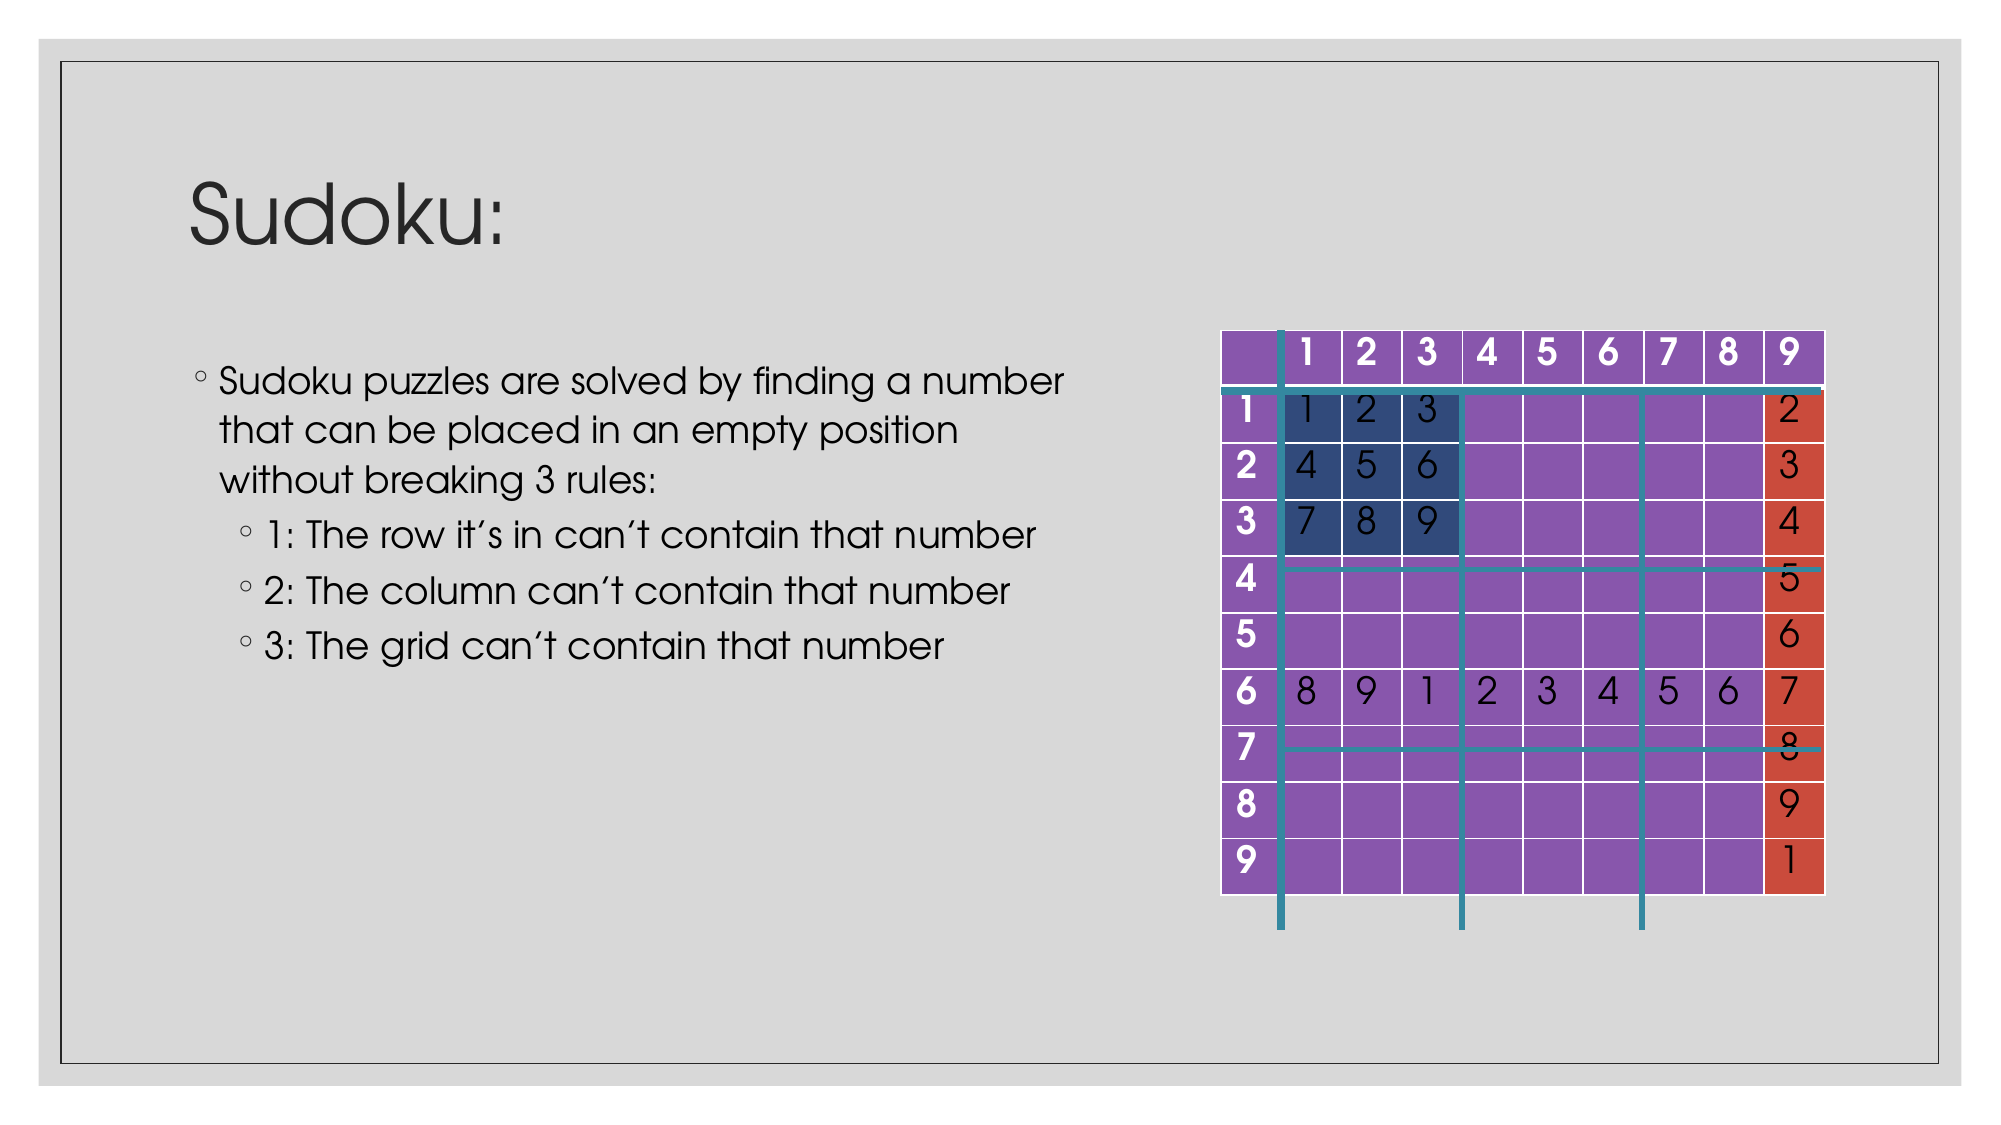

# Sudoku:
|  | 1 | 2 | 3 | 4 | 5 | 6 | 7 | 8 | 9 |
| --- | --- | --- | --- | --- | --- | --- | --- | --- | --- |
| 1 | 1 | 2 | 3 |  |  |  |  |  | 2 |
| 2 | 4 | 5 | 6 |  |  |  |  |  | 3 |
| 3 | 7 | 8 | 9 |  |  |  |  |  | 4 |
| 4 |  |  |  |  |  |  |  |  | 5 |
| 5 |  |  |  |  |  |  |  |  | 6 |
| 6 | 8 | 9 | 1 | 2 | 3 | 4 | 5 | 6 | 7 |
| 7 |  |  |  |  |  |  |  |  | 8 |
| 8 |  |  |  |  |  |  |  |  | 9 |
| 9 |  |  |  |  |  |  |  |  | 1 |
Sudoku puzzles are solved by finding a number that can be placed in an empty position without breaking 3 rules:
1: The row it’s in can’t contain that number
2: The column can’t contain that number
3: The grid can’t contain that number